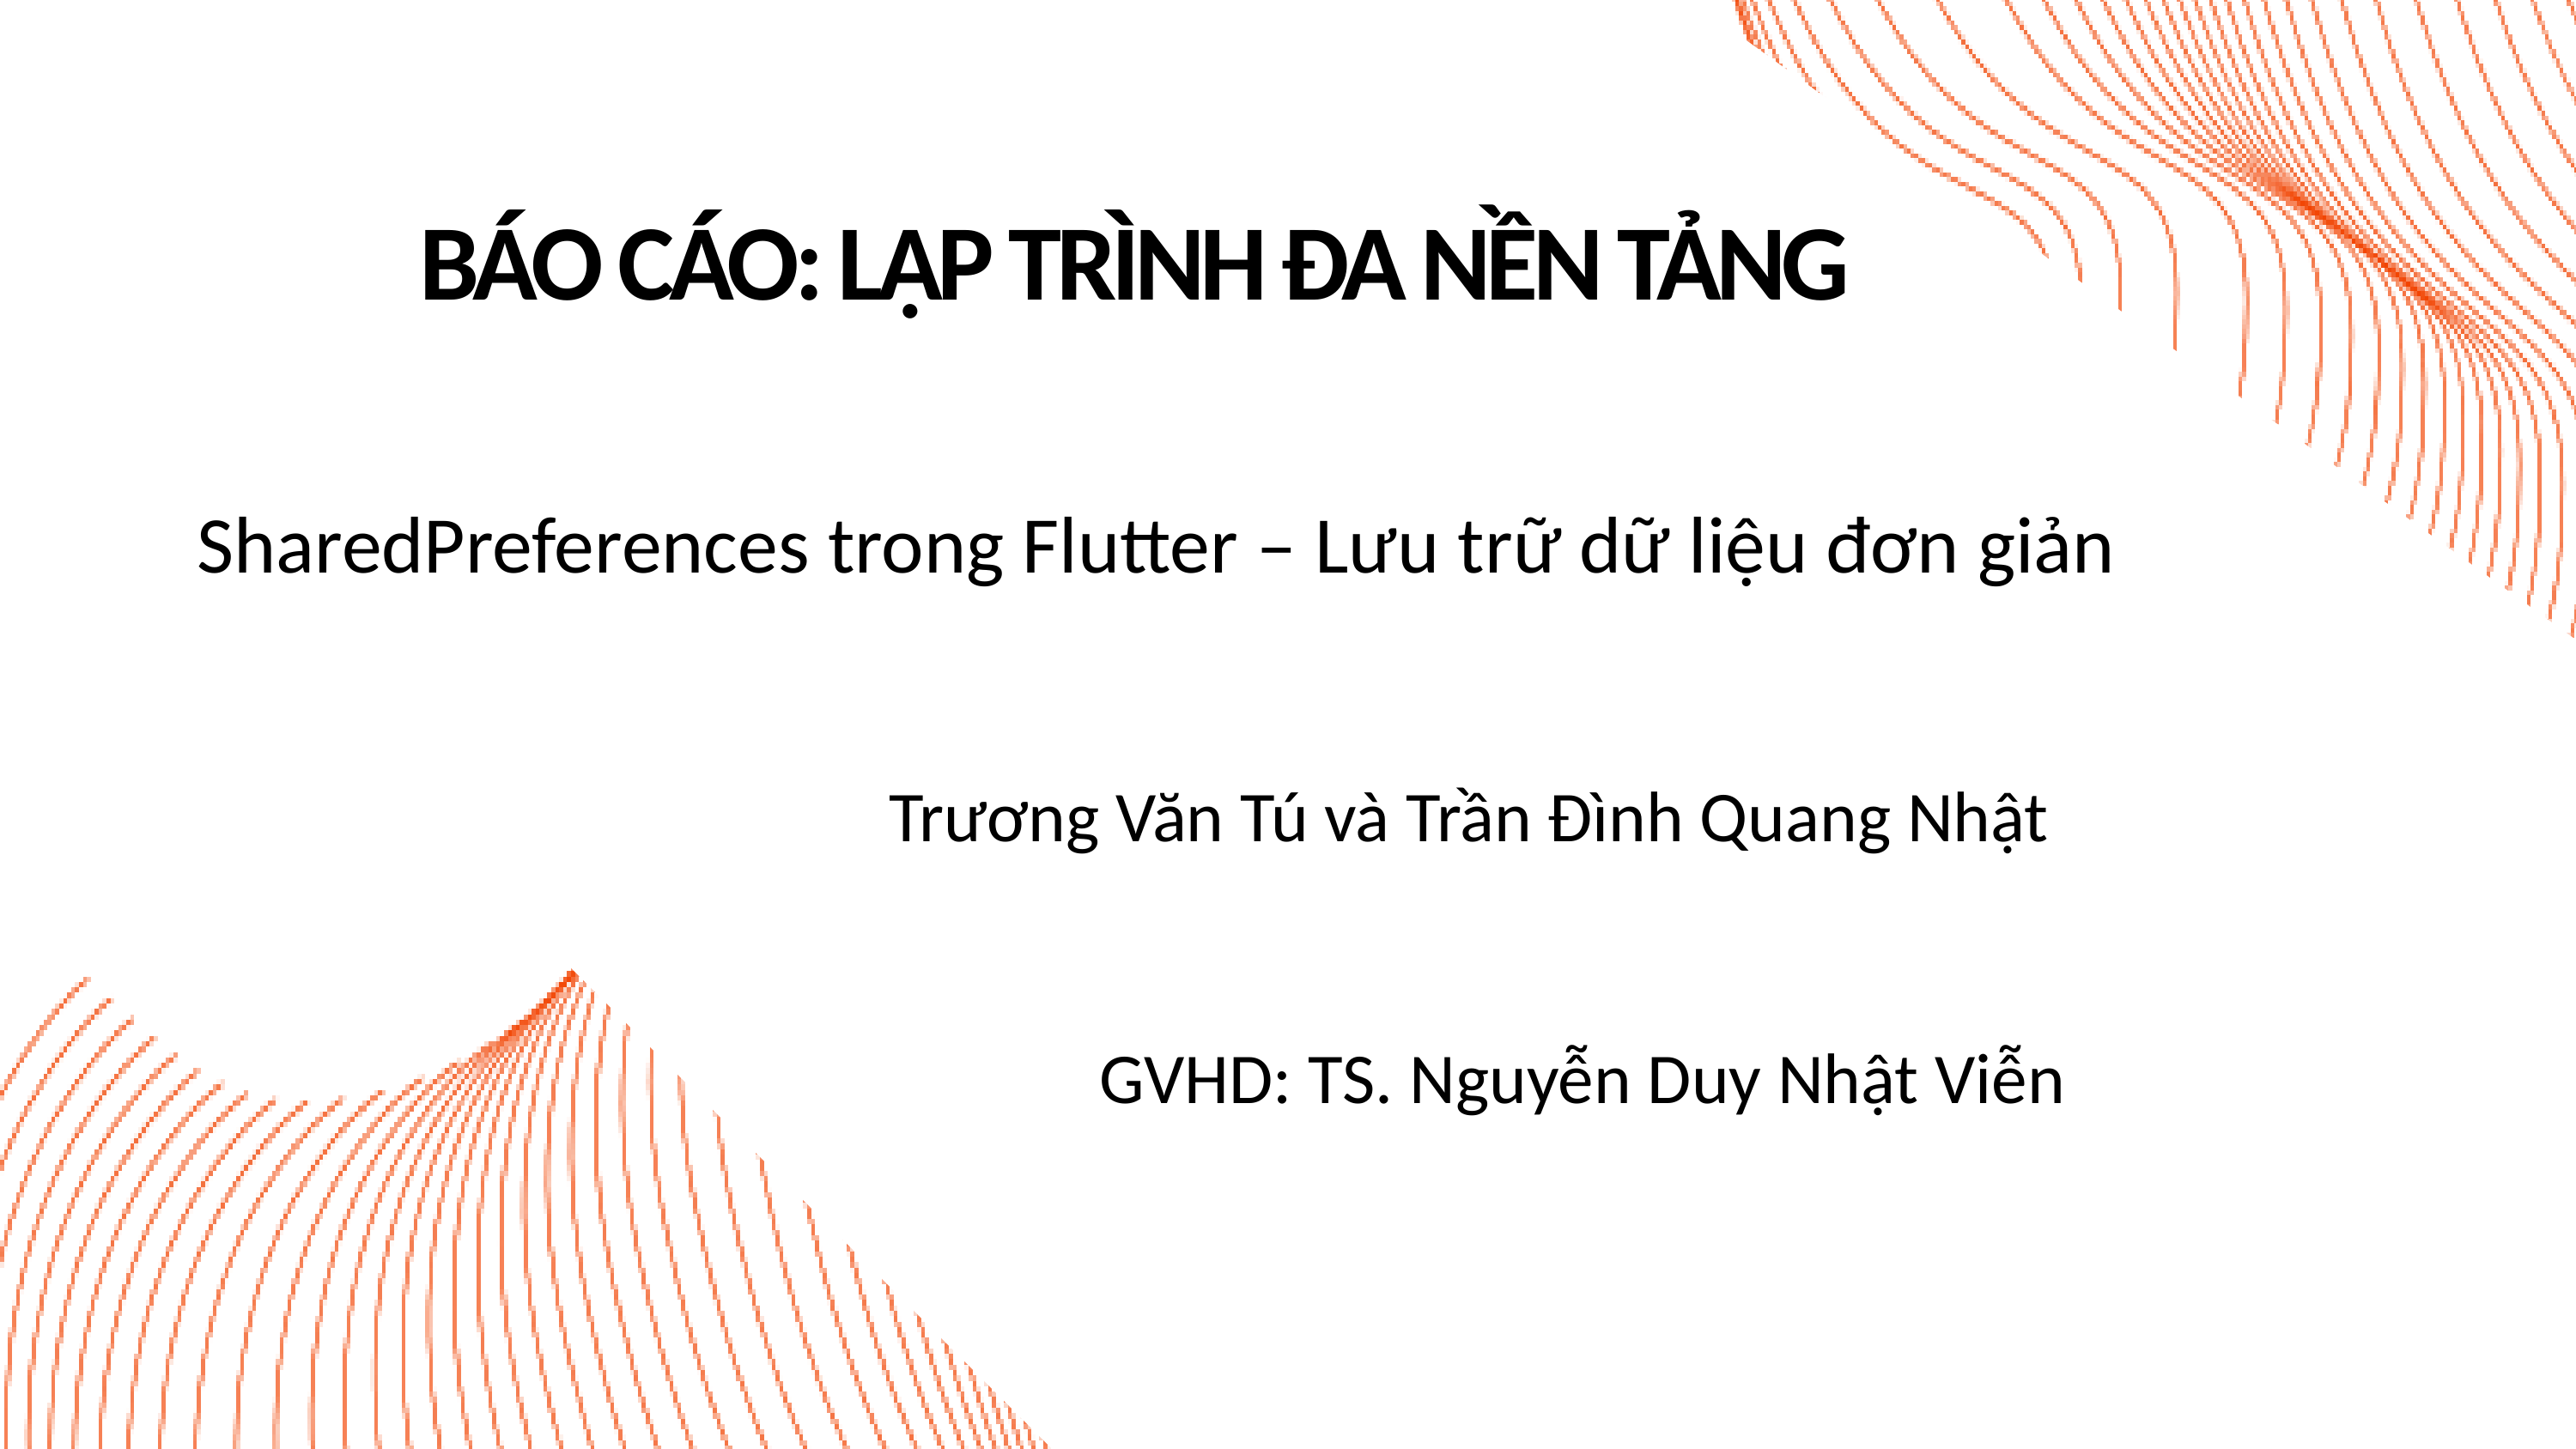

BÁO CÁO: LẬP TRÌNH ĐA NỀN TẢNG

SharedPreferences trong Flutter – Lưu trữ dữ liệu đơn giản
Trương Văn Tú và Trần Đình Quang Nhật
GVHD: TS. Nguyễn Duy Nhật Viễn